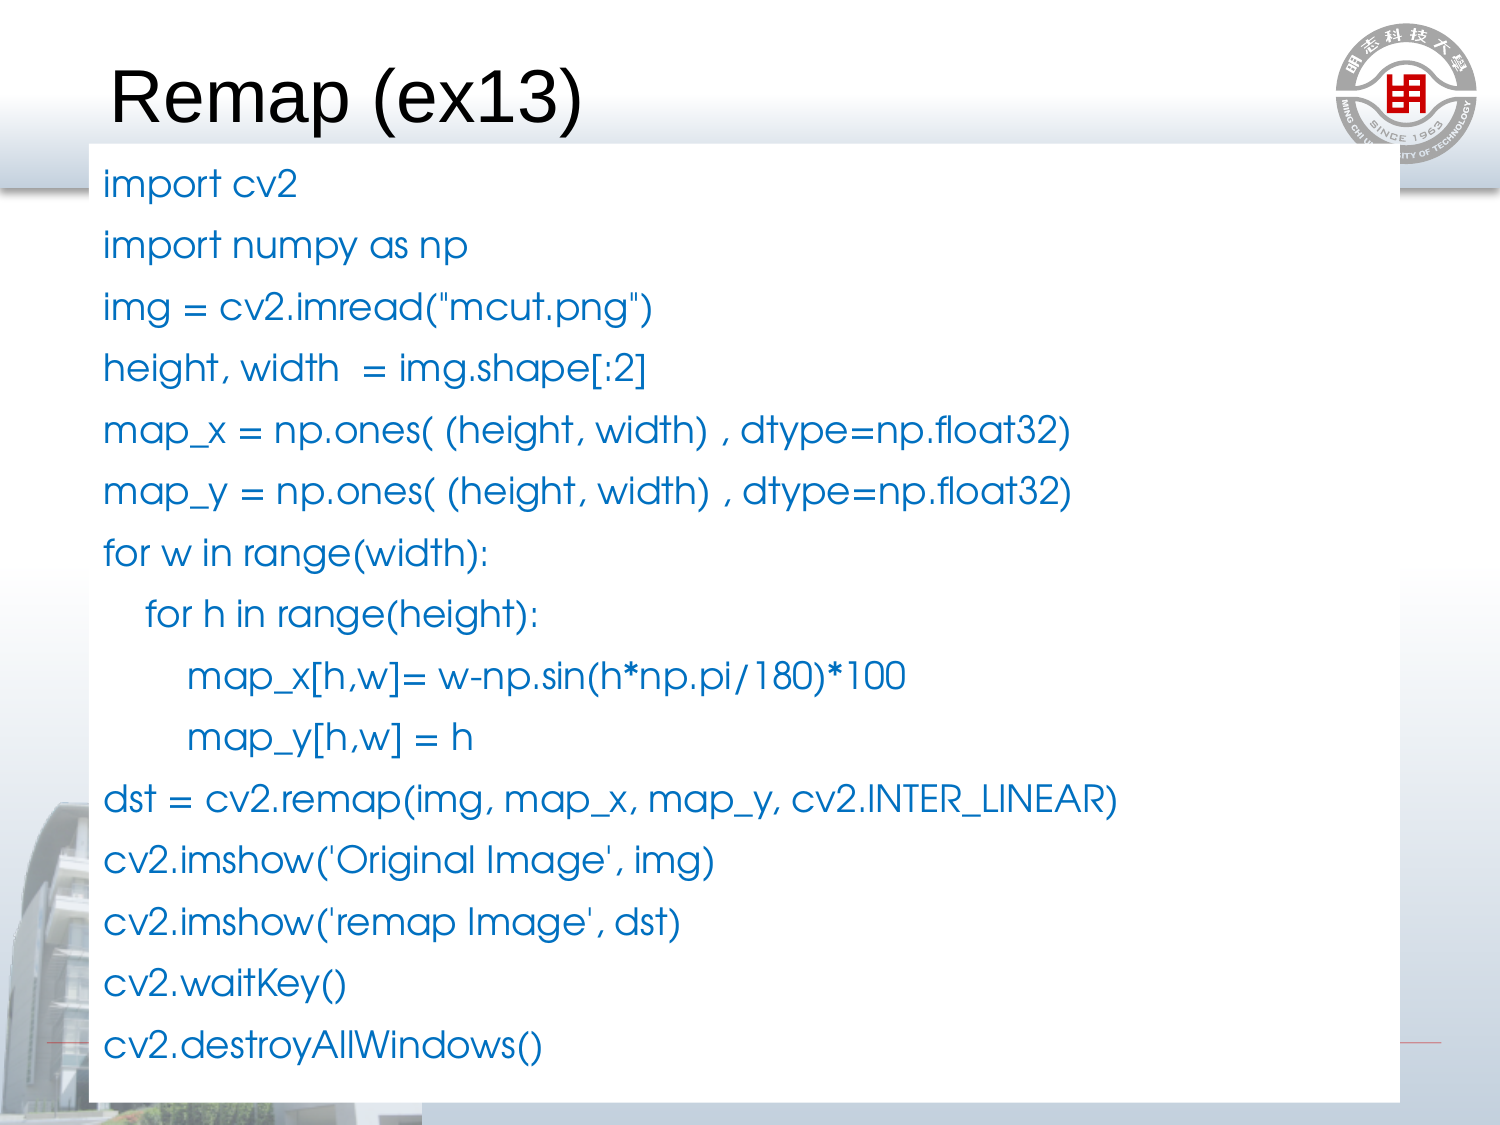

# Remap (ex13)
import cv2
import numpy as np
img = cv2.imread("mcut.png")
height, width  = img.shape[:2]
map_x = np.ones( (height, width) , dtype=np.float32)
map_y = np.ones( (height, width) , dtype=np.float32)
for w in range(width):
    for h in range(height):
        map_x[h,w]= w-np.sin(h*np.pi/180)*100
        map_y[h,w] = h
dst = cv2.remap(img, map_x, map_y, cv2.INTER_LINEAR)
cv2.imshow('Original Image', img)
cv2.imshow('remap Image', dst)
cv2.waitKey()
cv2.destroyAllWindows()
53